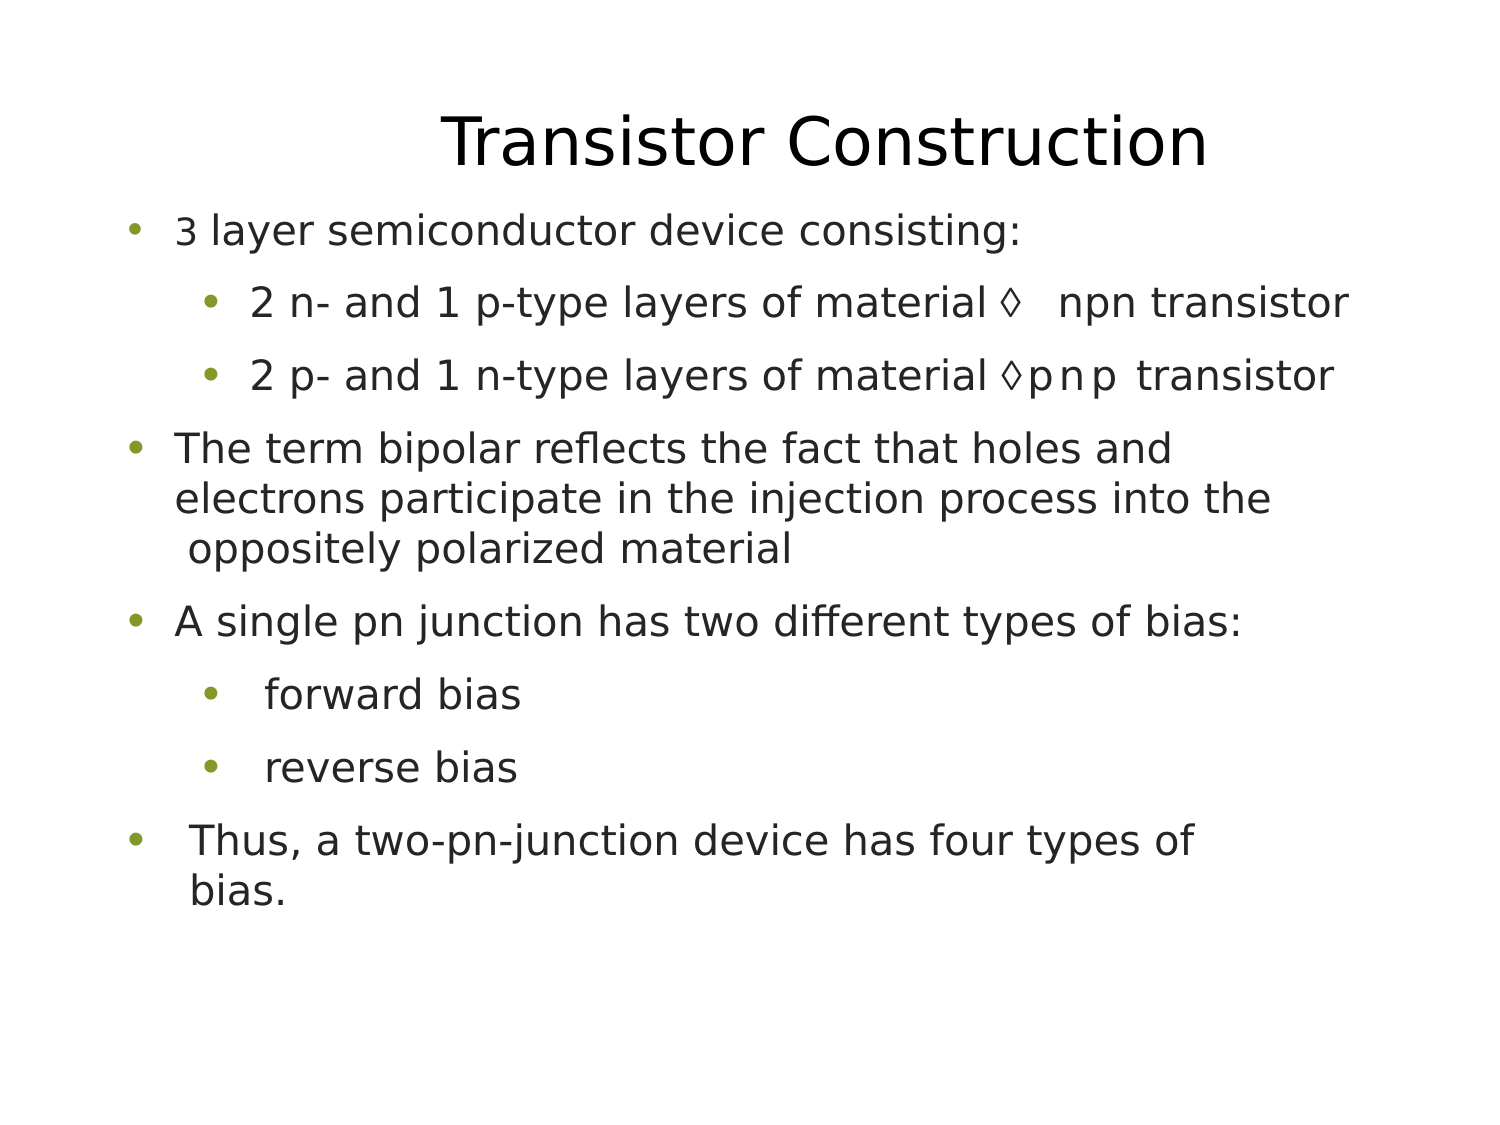

# Transistor Construction
•
3 layer semiconductor device consisting:
2 n- and 1 p-type layers of material ◊ npn transistor
2 p- and 1 n-type layers of material ◊pnp transistor
The term bipolar reflects the fact that holes and  electrons participate in the injection process into the  oppositely polarized material
A single pn junction has two different types of bias:
forward bias
reverse bias
Thus, a two-pn-junction device has four types of bias.